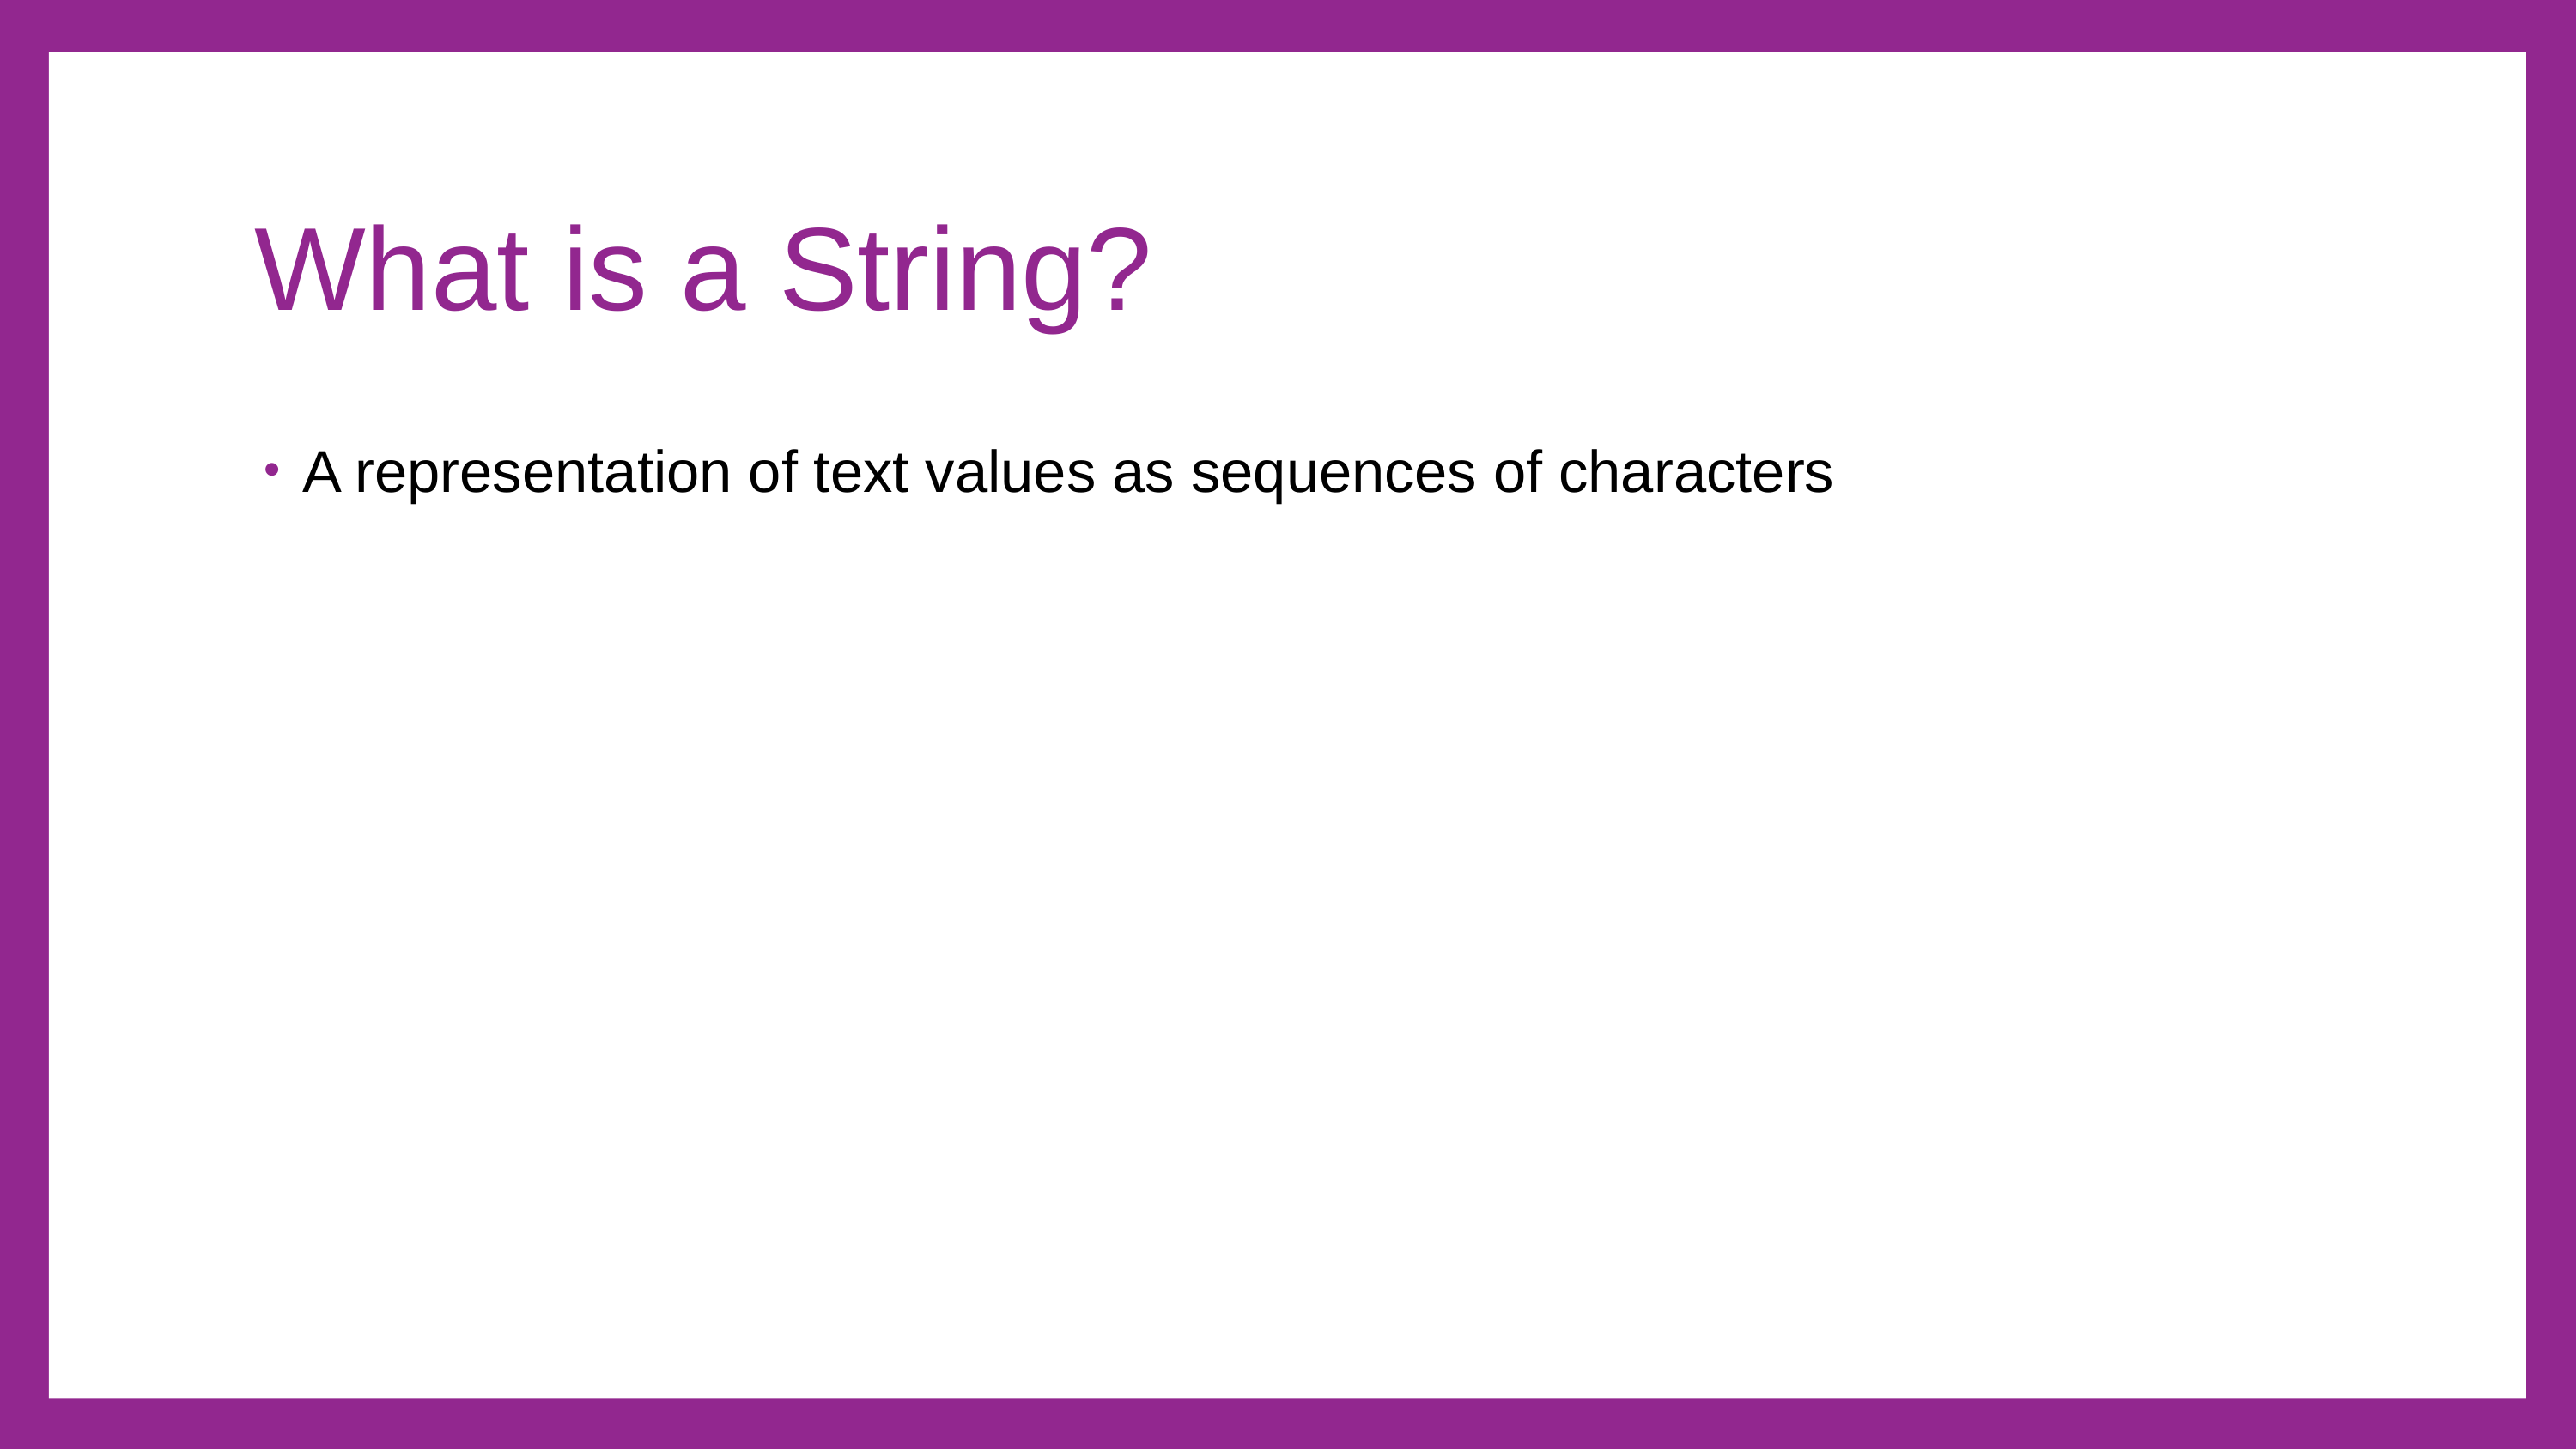

# What is a String?
A representation of text values as sequences of characters